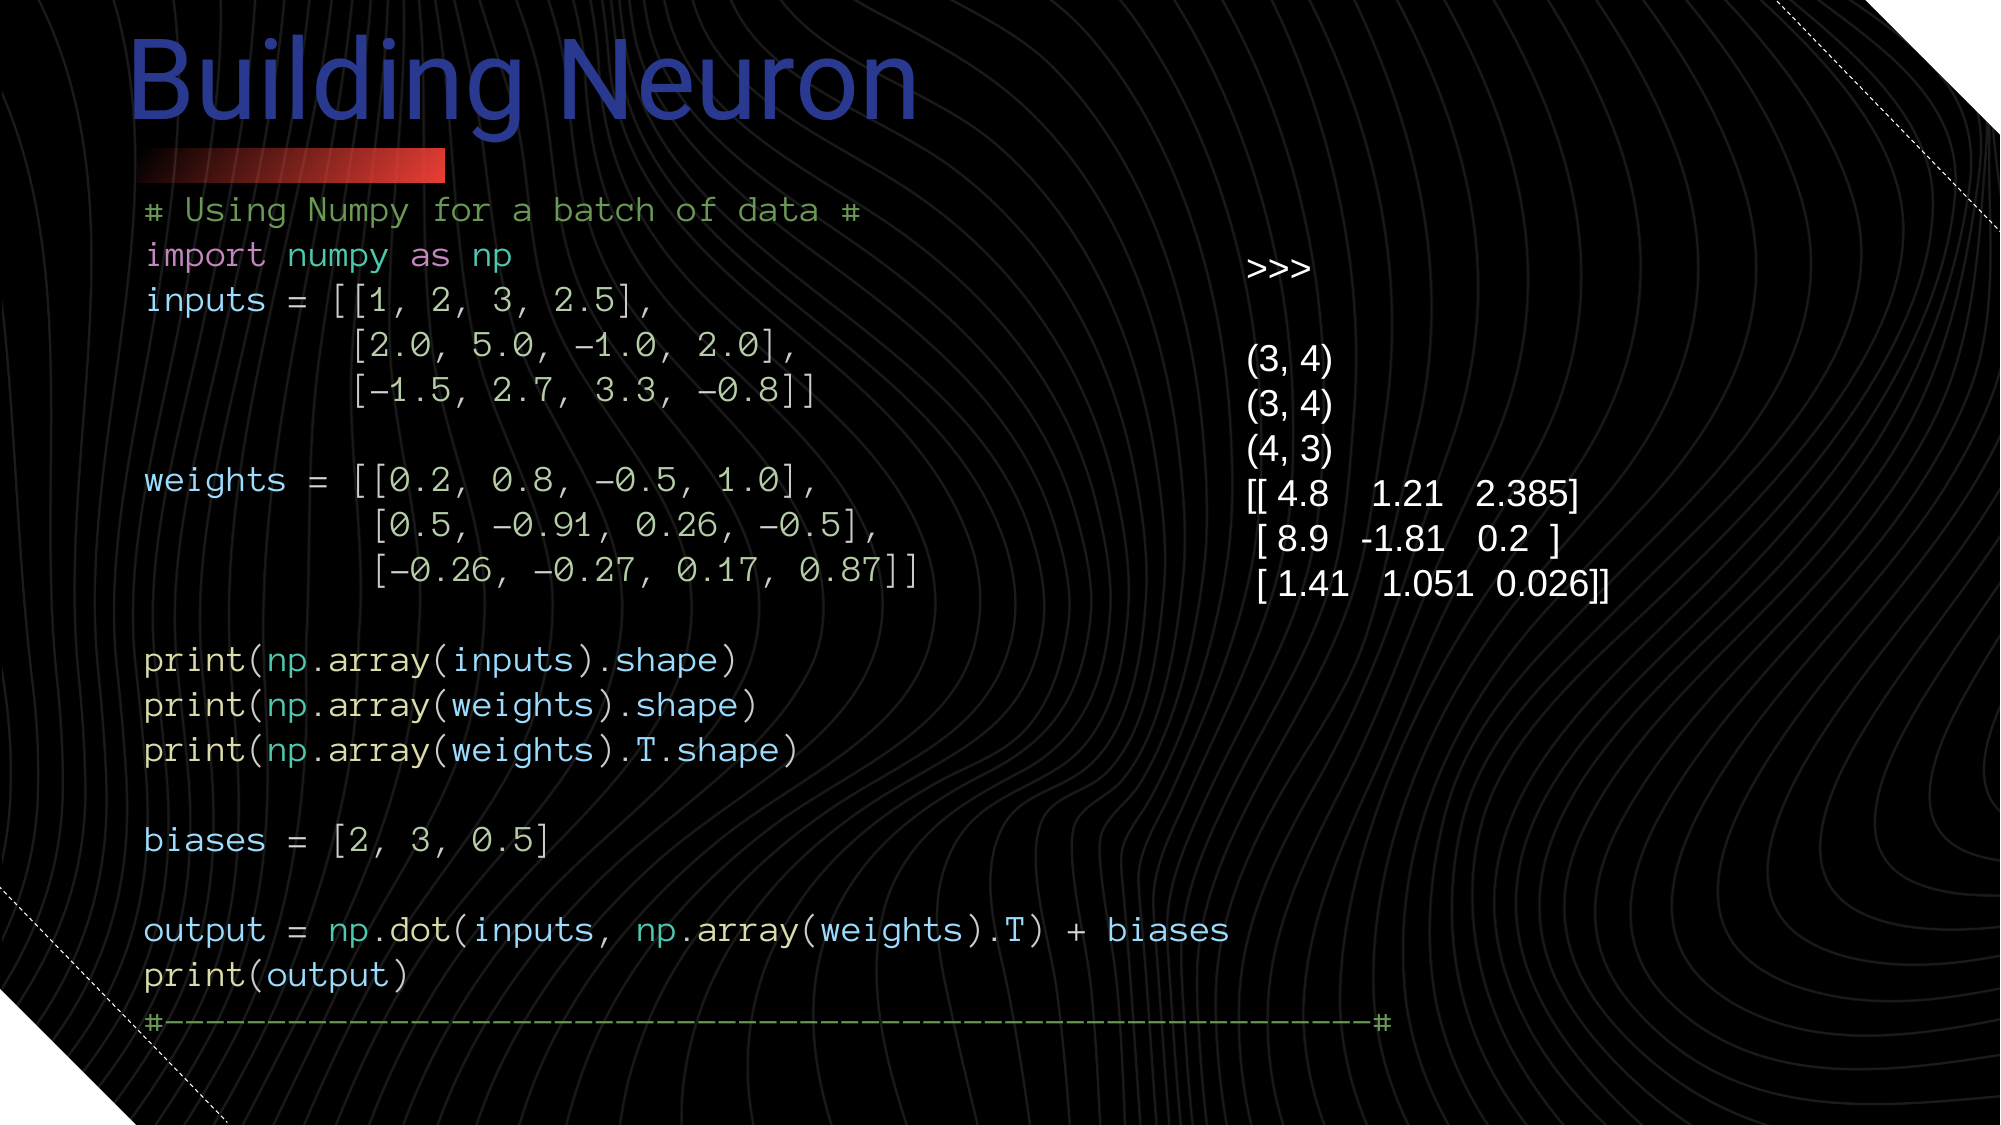

Building Neuron
# Using Numpy for a batch of data # import numpy as np
inputs = [[1, 2, 3, 2.5],
          [2.0, 5.0, -1.0, 2.0],
          [-1.5, 2.7, 3.3, -0.8]]
weights = [[0.2, 0.8, -0.5, 1.0],
           [0.5, -0.91, 0.26, -0.5],
           [-0.26, -0.27, 0.17, 0.87]]
print(np.array(inputs).shape)
print(np.array(weights).shape)
print(np.array(weights).T.shape)
biases = [2, 3, 0.5]
output = np.dot(inputs, np.array(weights).T) + biases
print(output)
#-----------------------------------------------------------#
>>>

(3, 4)
(3, 4)
(4, 3)
[[ 4.8    1.21   2.385]
 [ 8.9   -1.81   0.2  ]
 [ 1.41   1.051  0.026]]